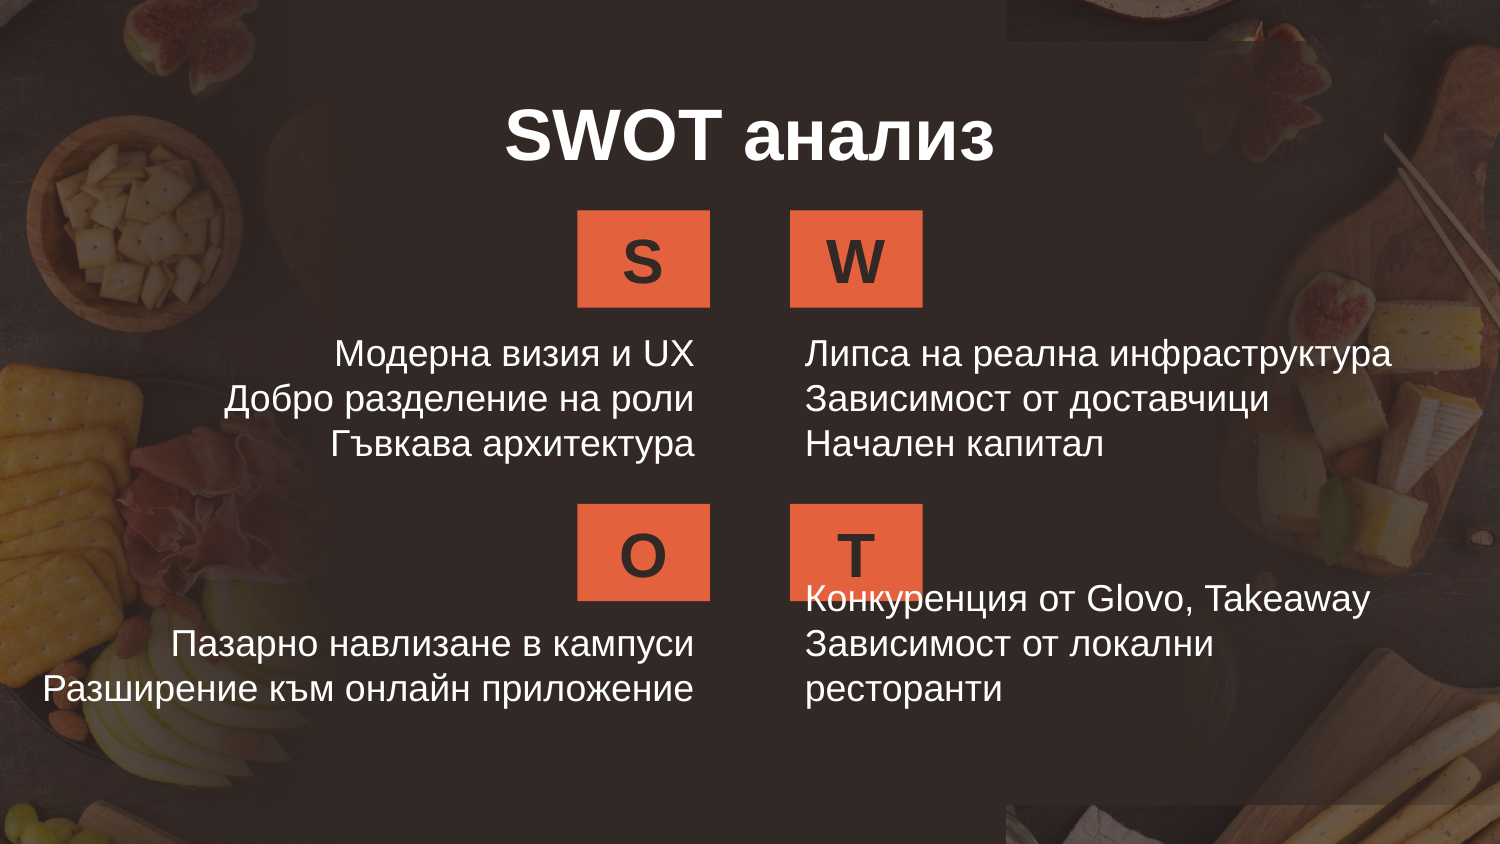

SWOT анализ
# S
W
Модерна визия и UX
Добро разделение на роли
Гъвкава архитектура
Липса на реална инфраструктура
Зависимост от доставчици
Начален капитал
O
T
Пазарно навлизане в кампуси
Разширение към онлайн приложение
Конкуренция от Glovo, Takeaway
Зависимост от локални ресторанти